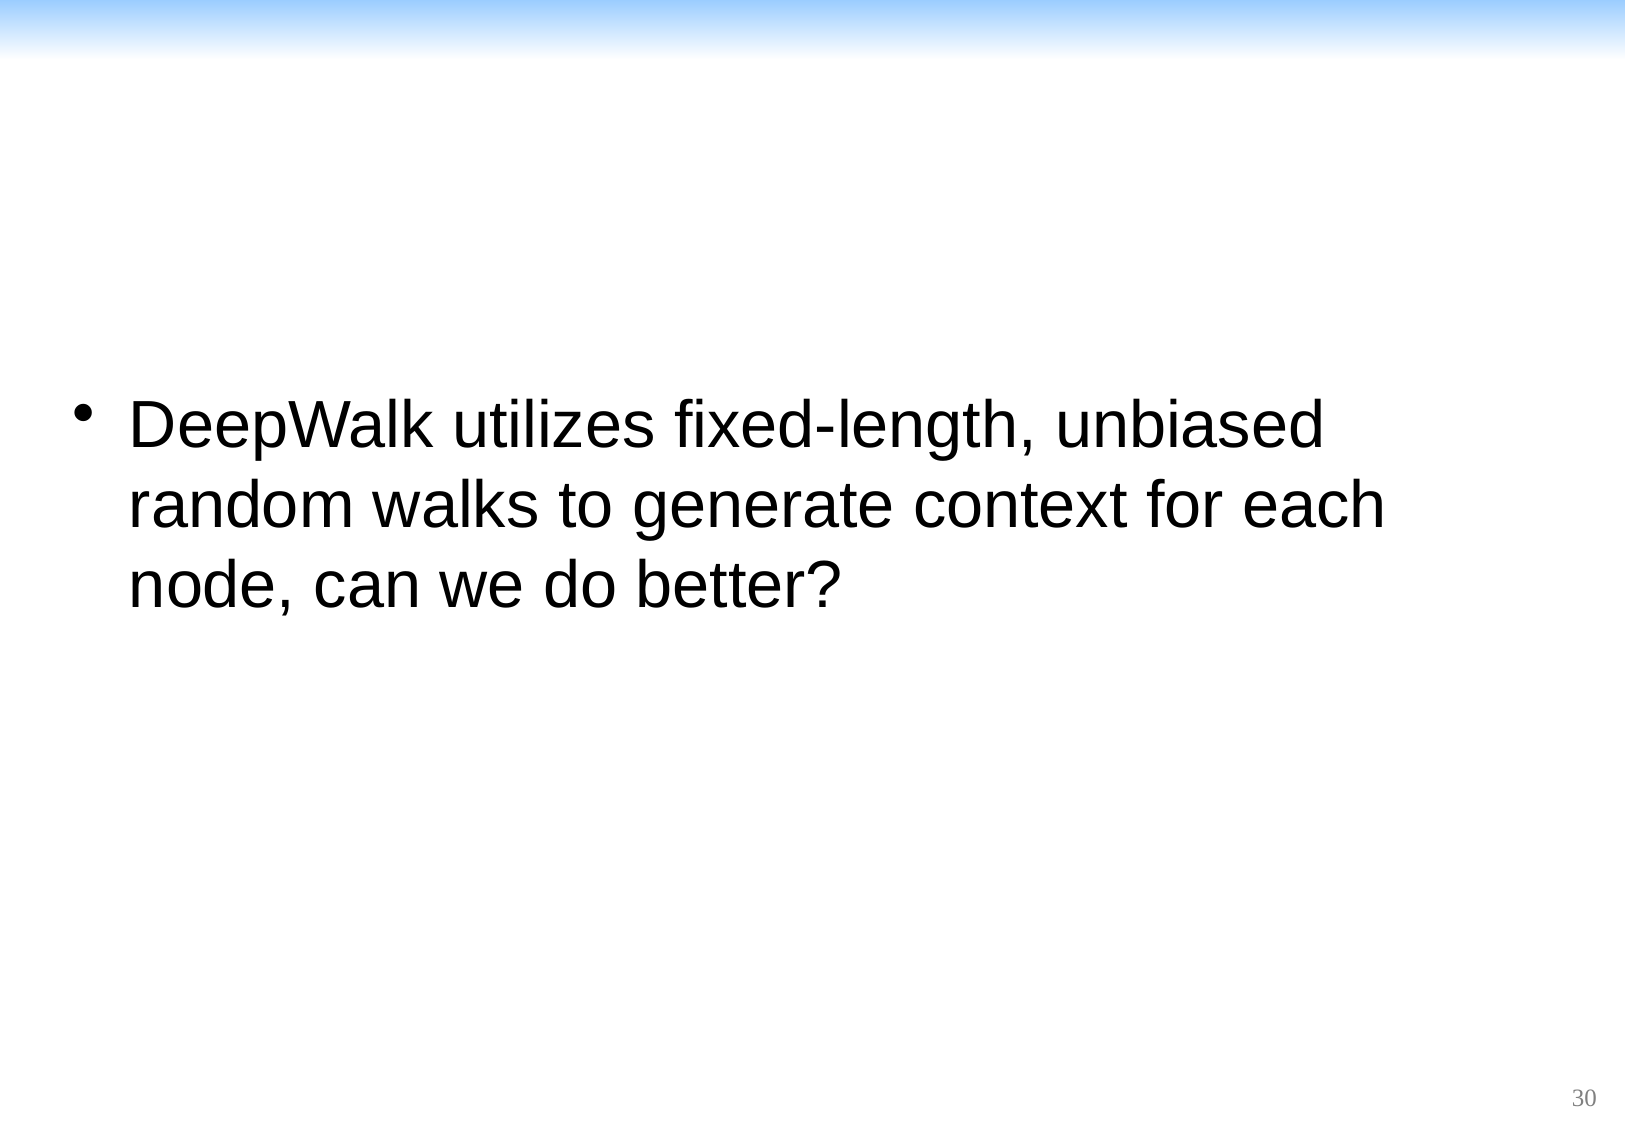

#
DeepWalk utilizes fixed-length, unbiased random walks to generate context for each node, can we do better?